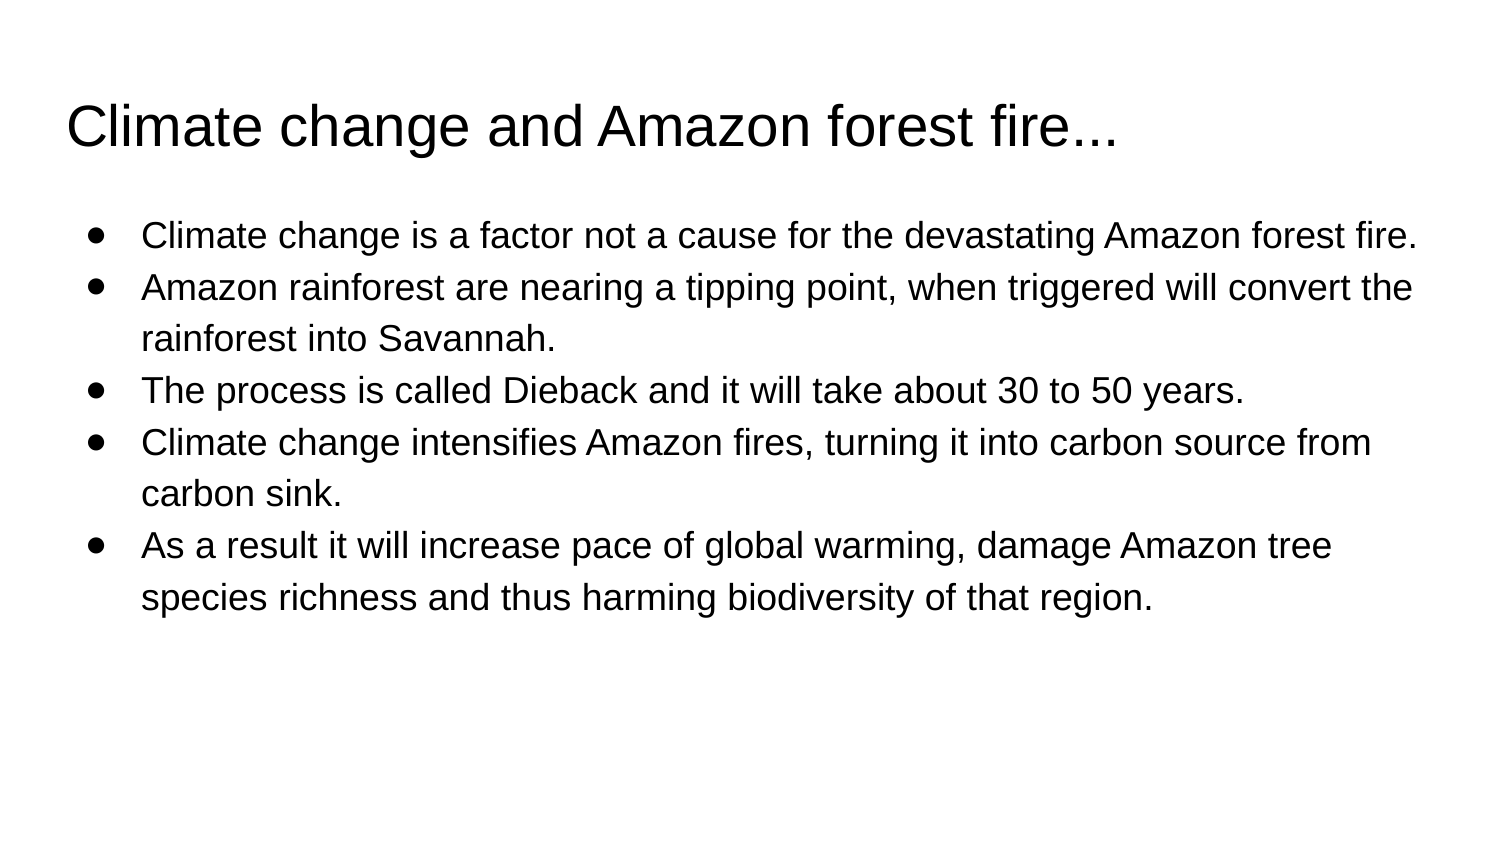

# Climate change and Amazon forest fire...
Climate change is a factor not a cause for the devastating Amazon forest fire.
Amazon rainforest are nearing a tipping point, when triggered will convert the rainforest into Savannah.
The process is called Dieback and it will take about 30 to 50 years.
Climate change intensifies Amazon fires, turning it into carbon source from carbon sink.
As a result it will increase pace of global warming, damage Amazon tree species richness and thus harming biodiversity of that region.